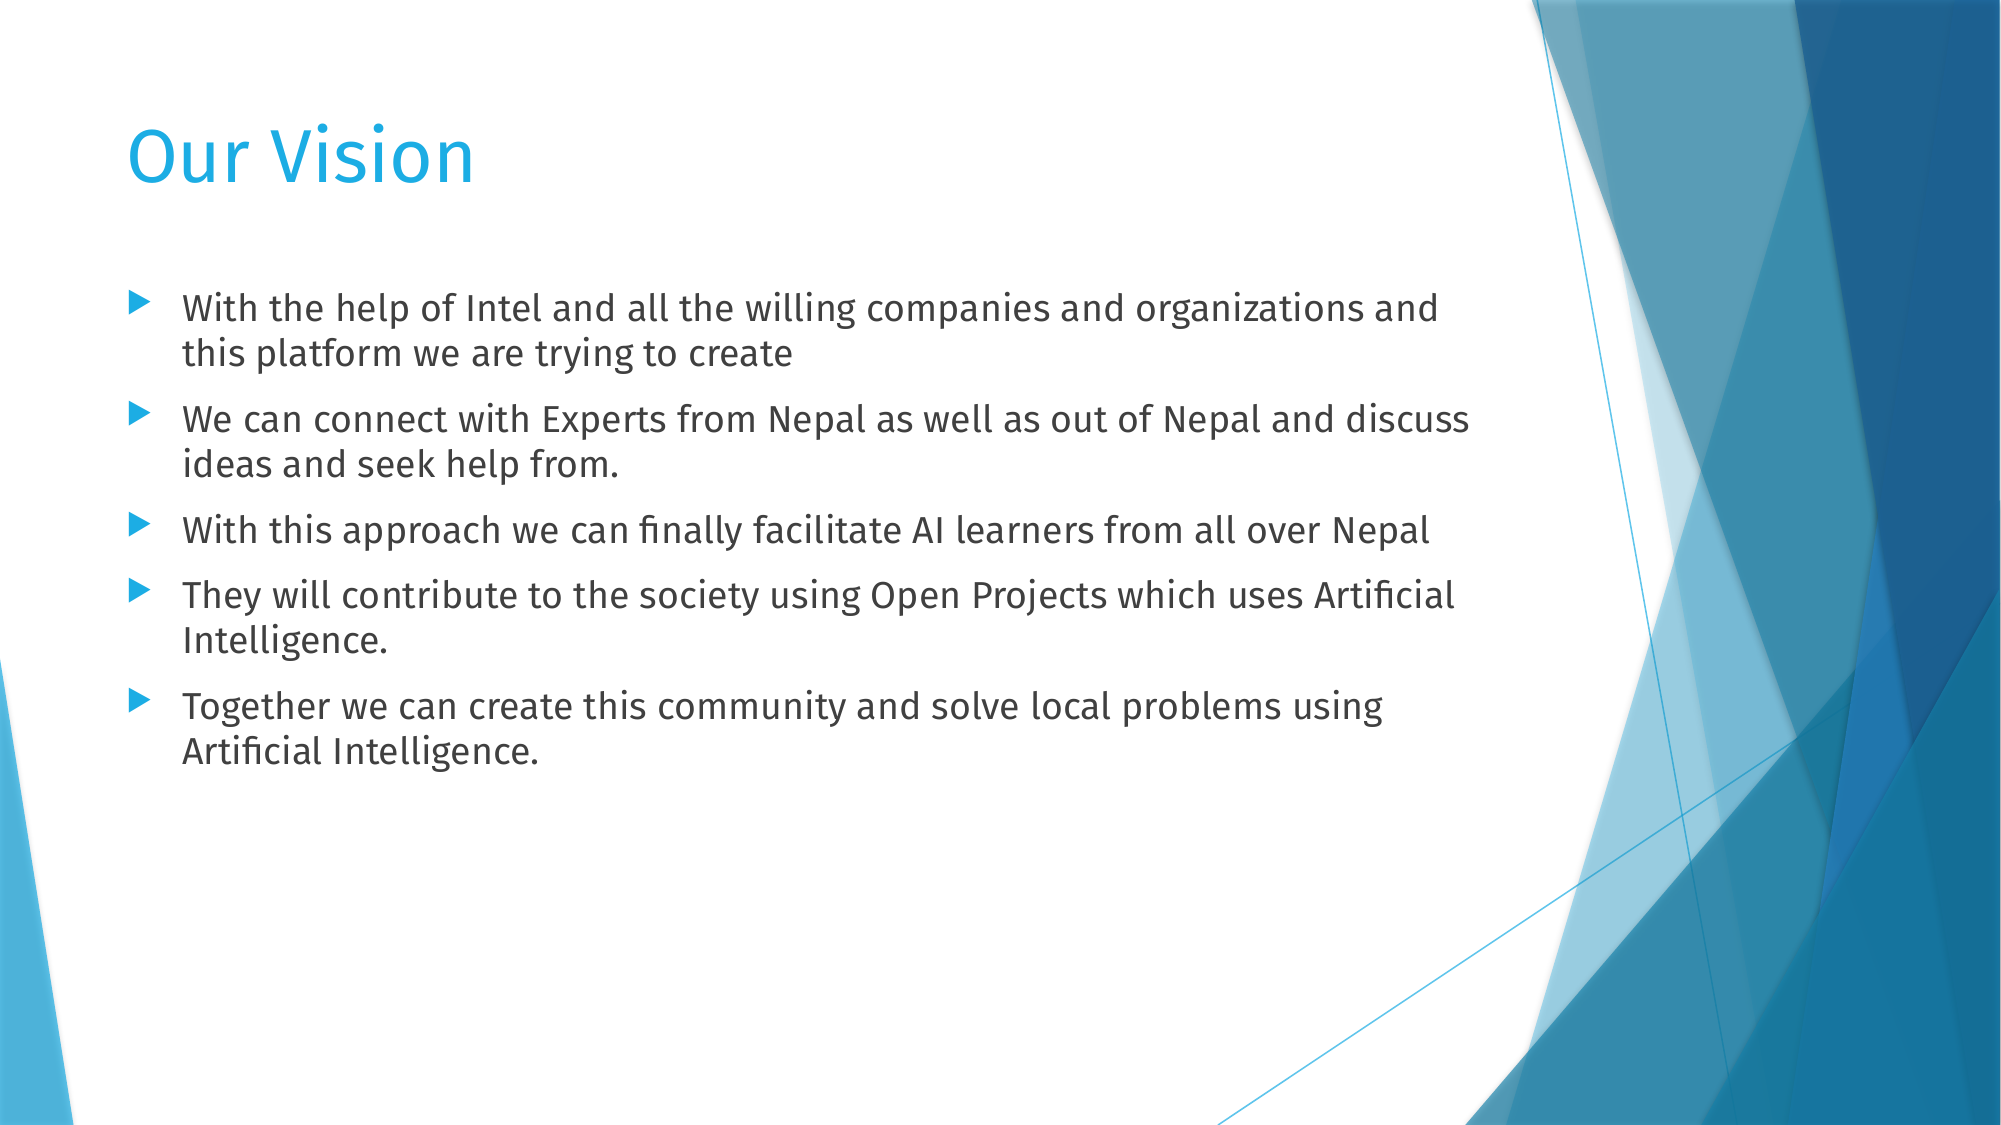

# Our Vision
With the help of Intel and all the willing companies and organizations and this platform we are trying to create
We can connect with Experts from Nepal as well as out of Nepal and discuss ideas and seek help from.
With this approach we can finally facilitate AI learners from all over Nepal
They will contribute to the society using Open Projects which uses Artificial Intelligence.
Together we can create this community and solve local problems using Artificial Intelligence.